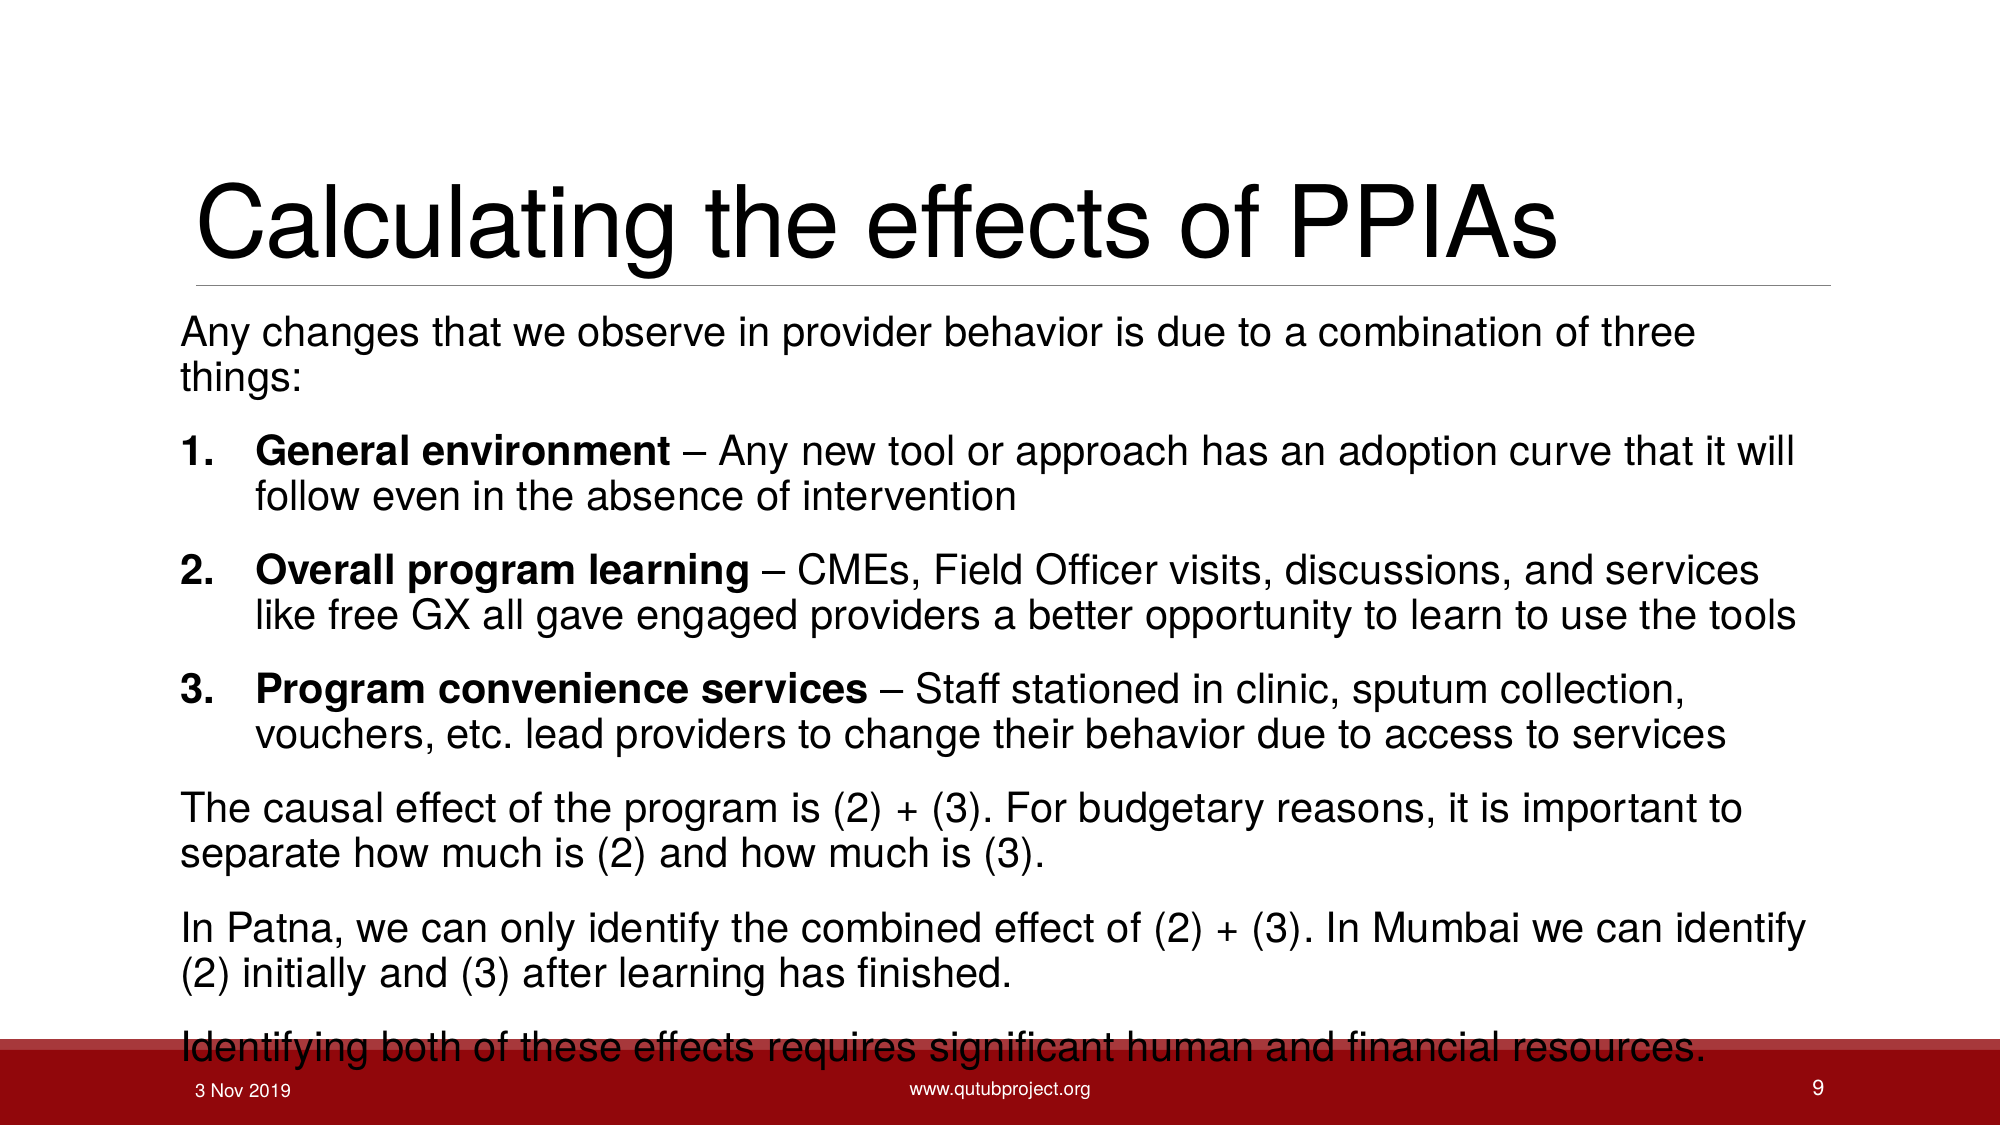

# Calculating the effects of PPIAs
Any changes that we observe in provider behavior is due to a combination of three things:
General environment – Any new tool or approach has an adoption curve that it will follow even in the absence of intervention
Overall program learning – CMEs, Field Officer visits, discussions, and services like free GX all gave engaged providers a better opportunity to learn to use the tools
Program convenience services – Staff stationed in clinic, sputum collection, vouchers, etc. lead providers to change their behavior due to access to services
The causal effect of the program is (2) + (3). For budgetary reasons, it is important to separate how much is (2) and how much is (3).
In Patna, we can only identify the combined effect of (2) + (3). In Mumbai we can identify (2) initially and (3) after learning has finished.
Identifying both of these effects requires significant human and financial resources.
3 Nov 2019
www.qutubproject.org
9